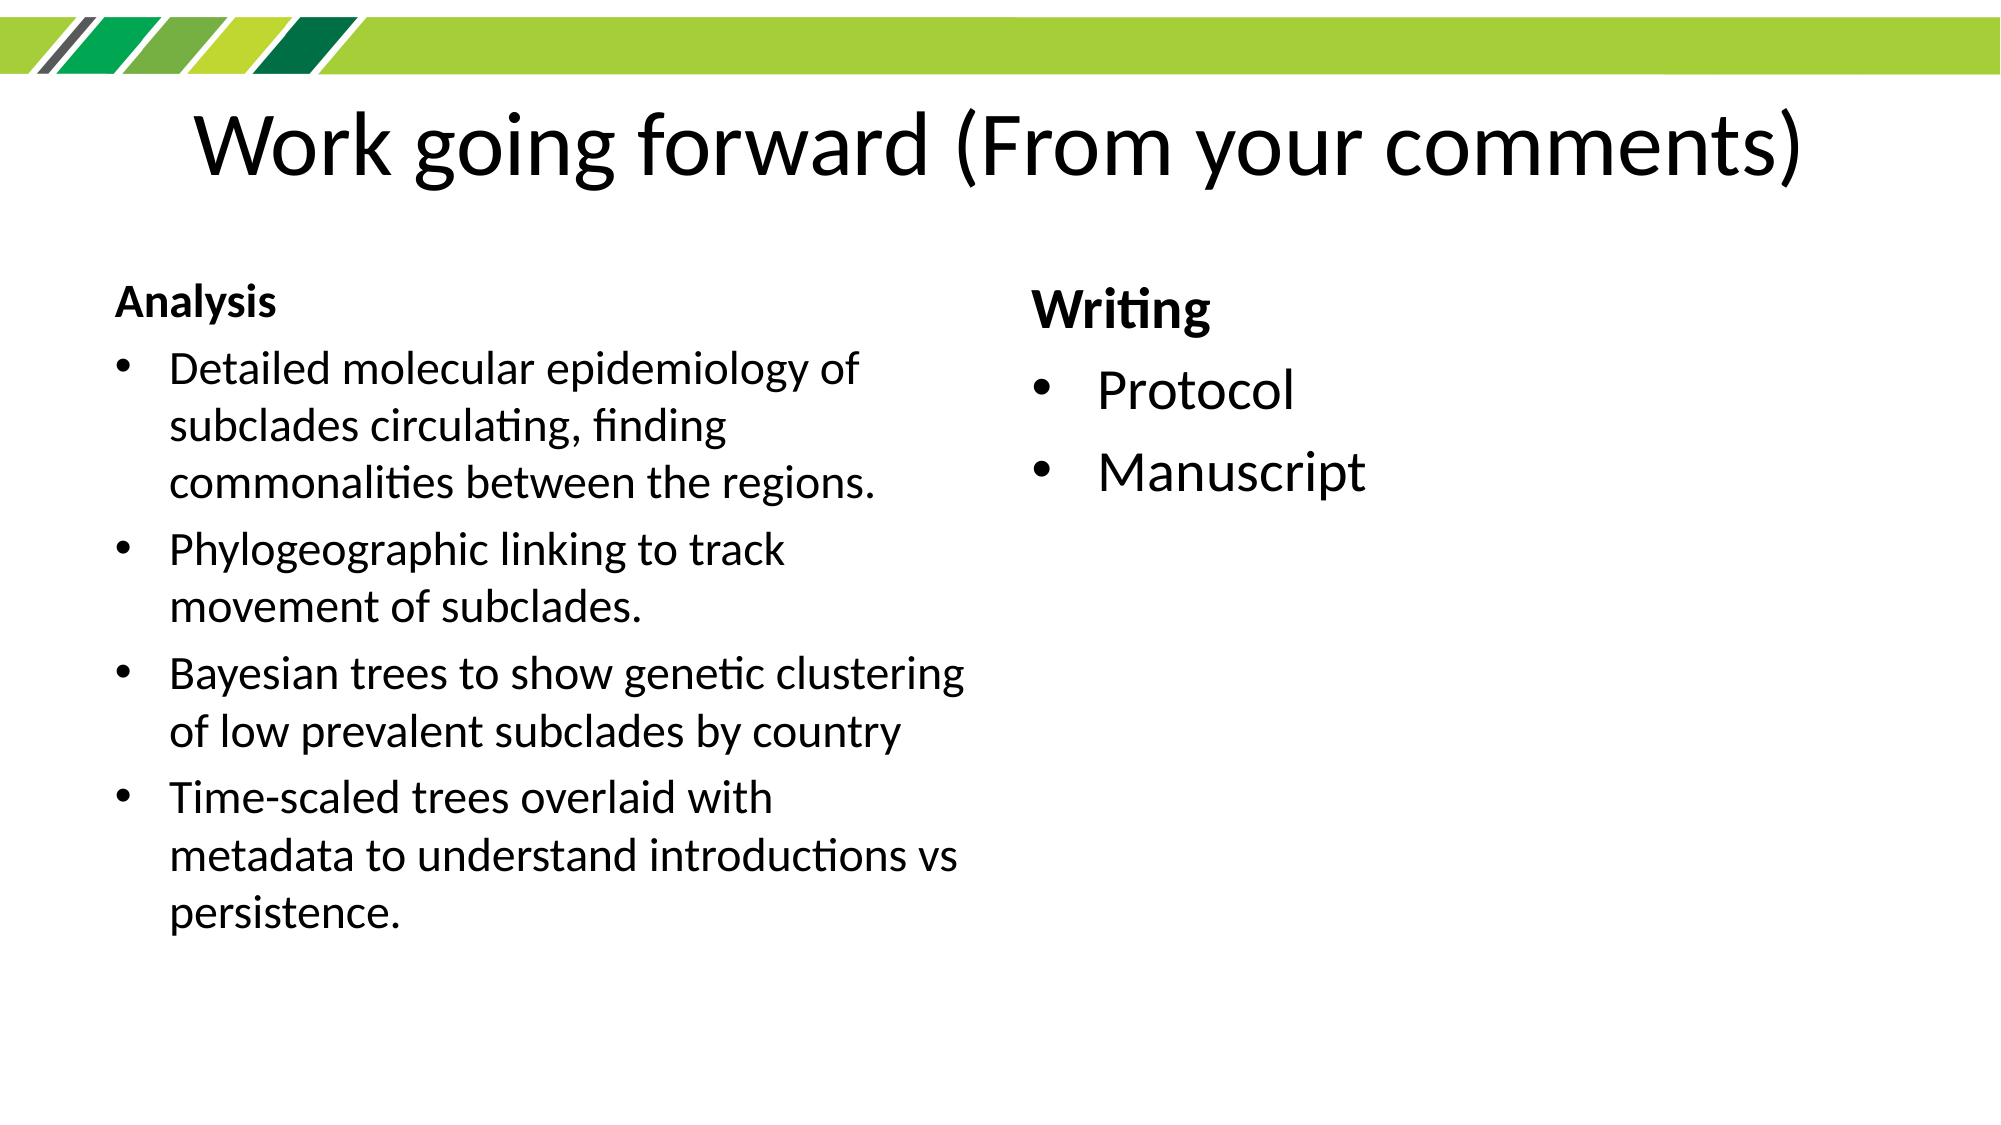

# Work going forward (From your comments)
Analysis
Detailed molecular epidemiology of subclades circulating, finding commonalities between the regions.
Phylogeographic linking to track movement of subclades.
Bayesian trees to show genetic clustering of low prevalent subclades by country
Time-scaled trees overlaid with metadata to understand introductions vs persistence.
Writing
Protocol
Manuscript